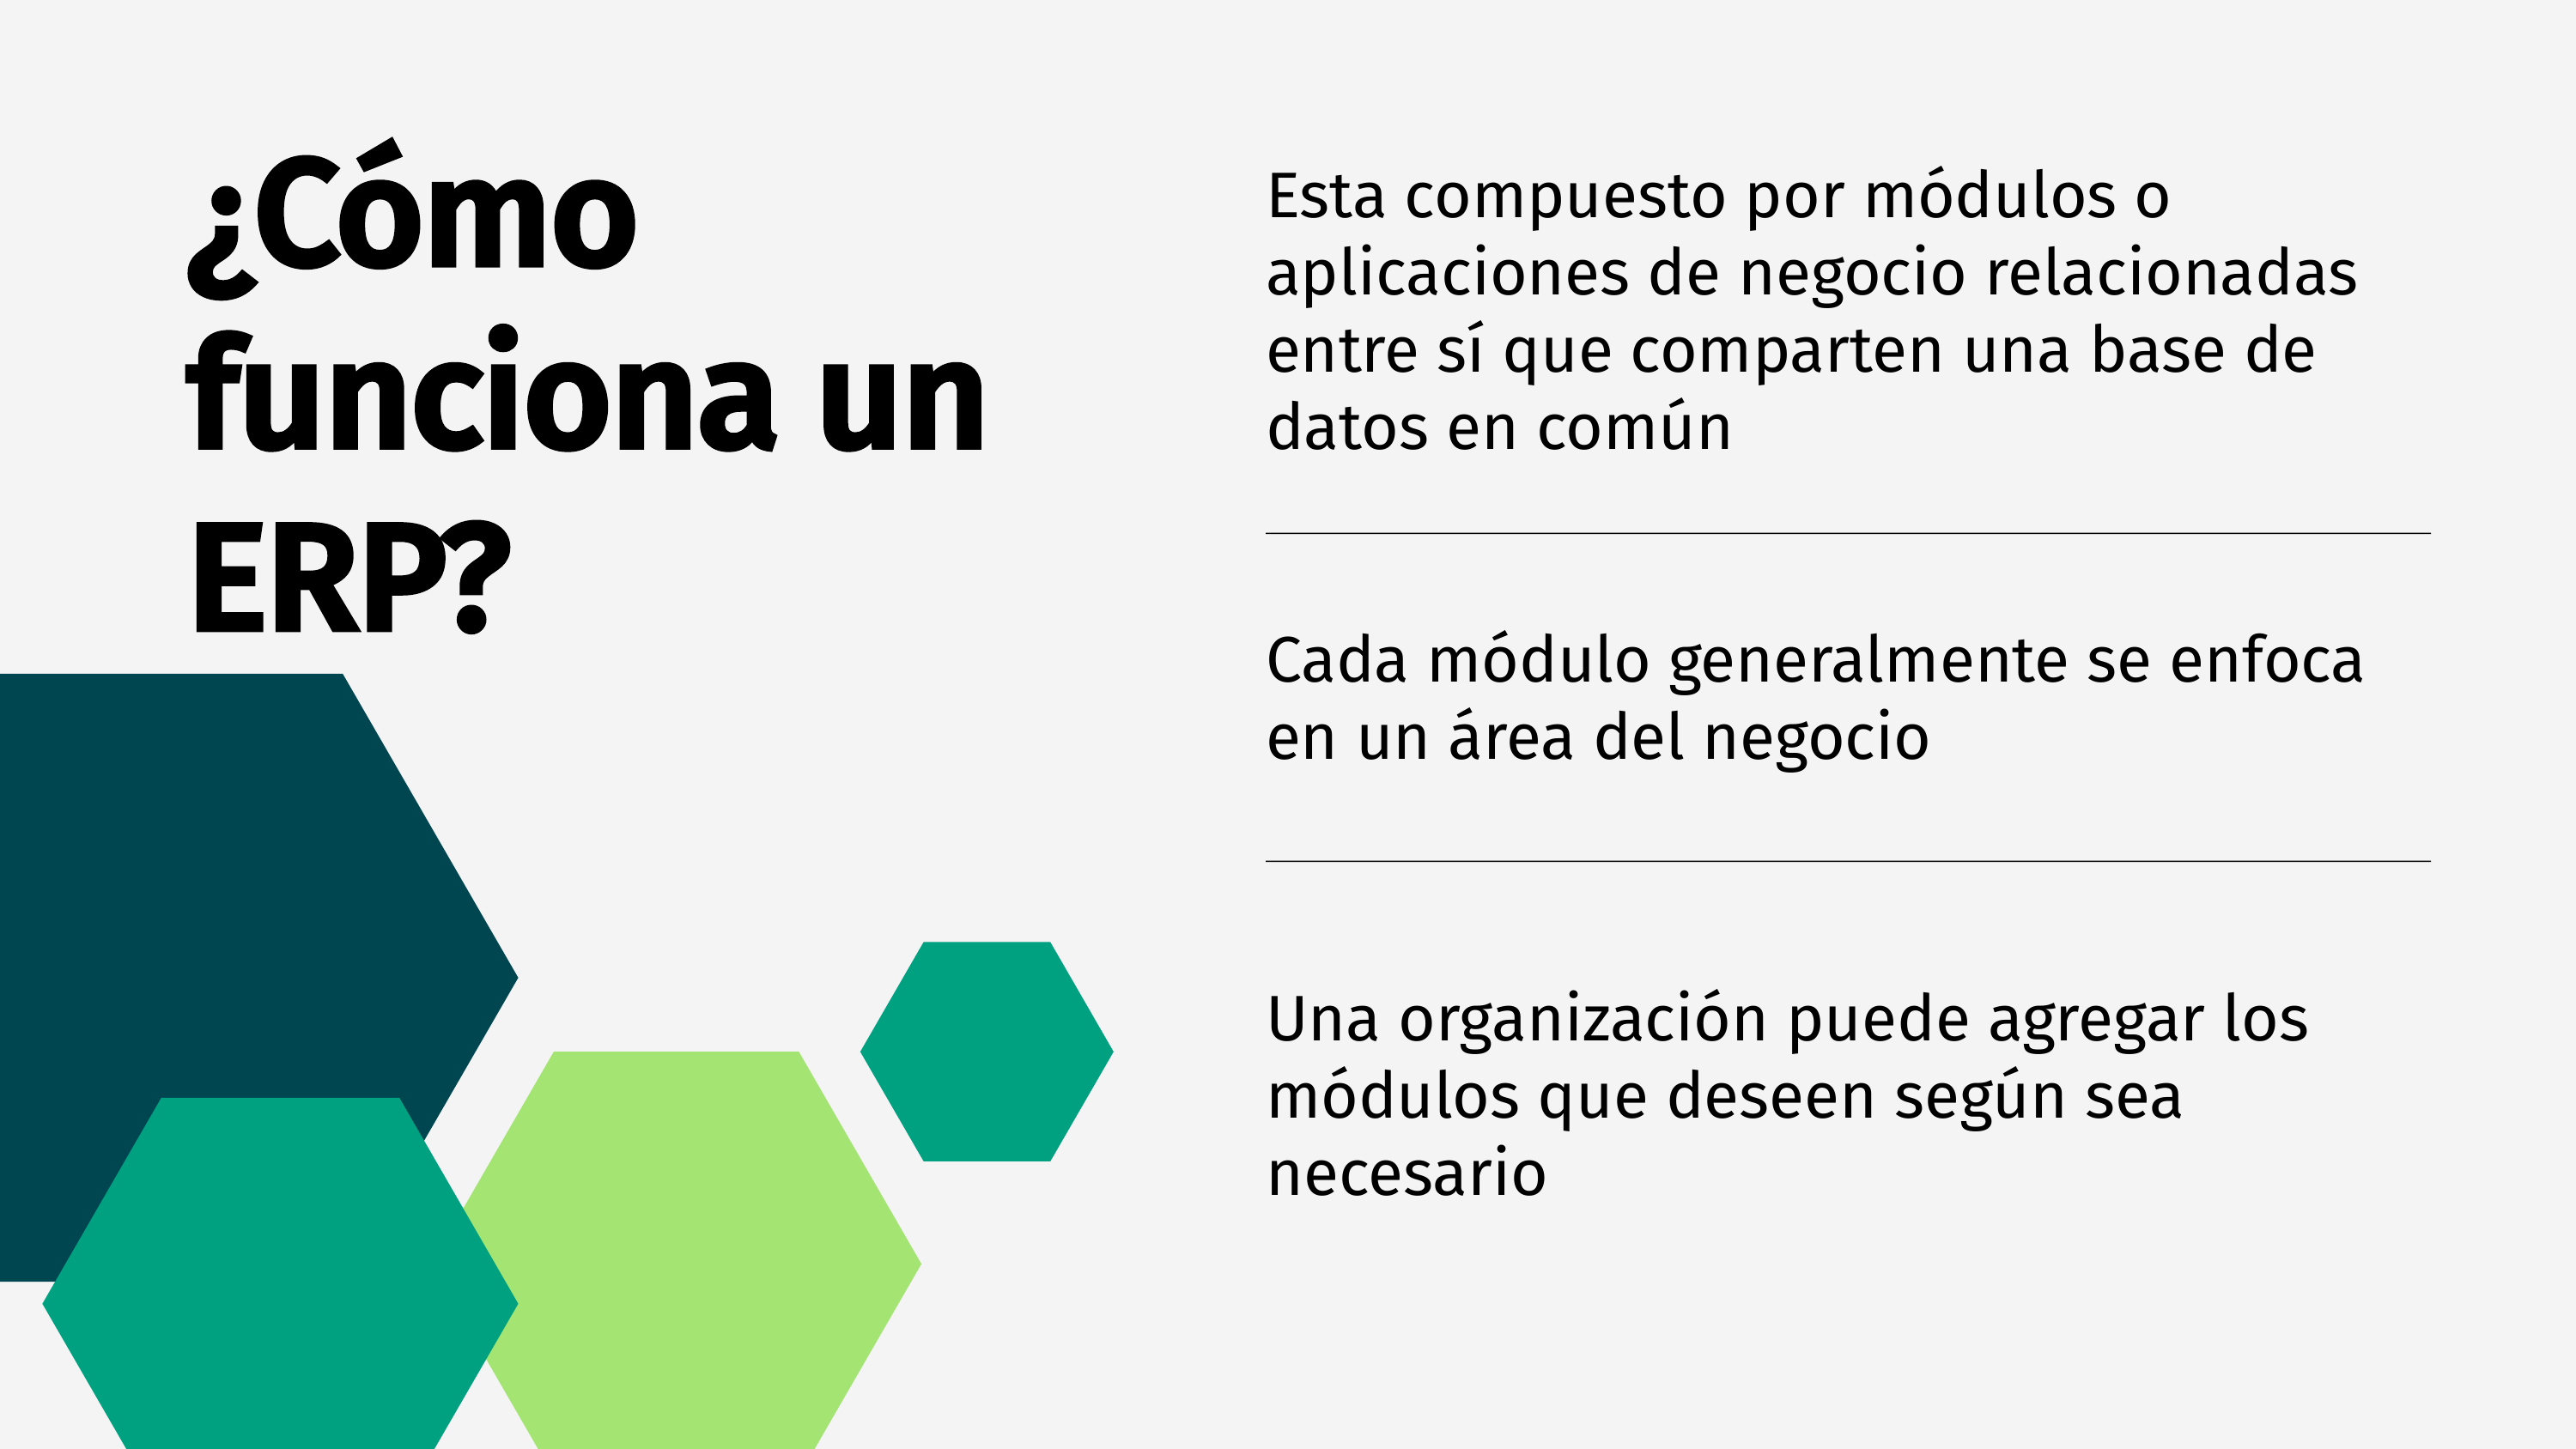

¿Cómo funciona un ERP?
Esta compuesto por módulos o aplicaciones de negocio relacionadas entre sí que comparten una base de datos en común

Cada módulo generalmente se enfoca en un área del negocio

Una organización puede agregar los módulos que deseen según sea necesario